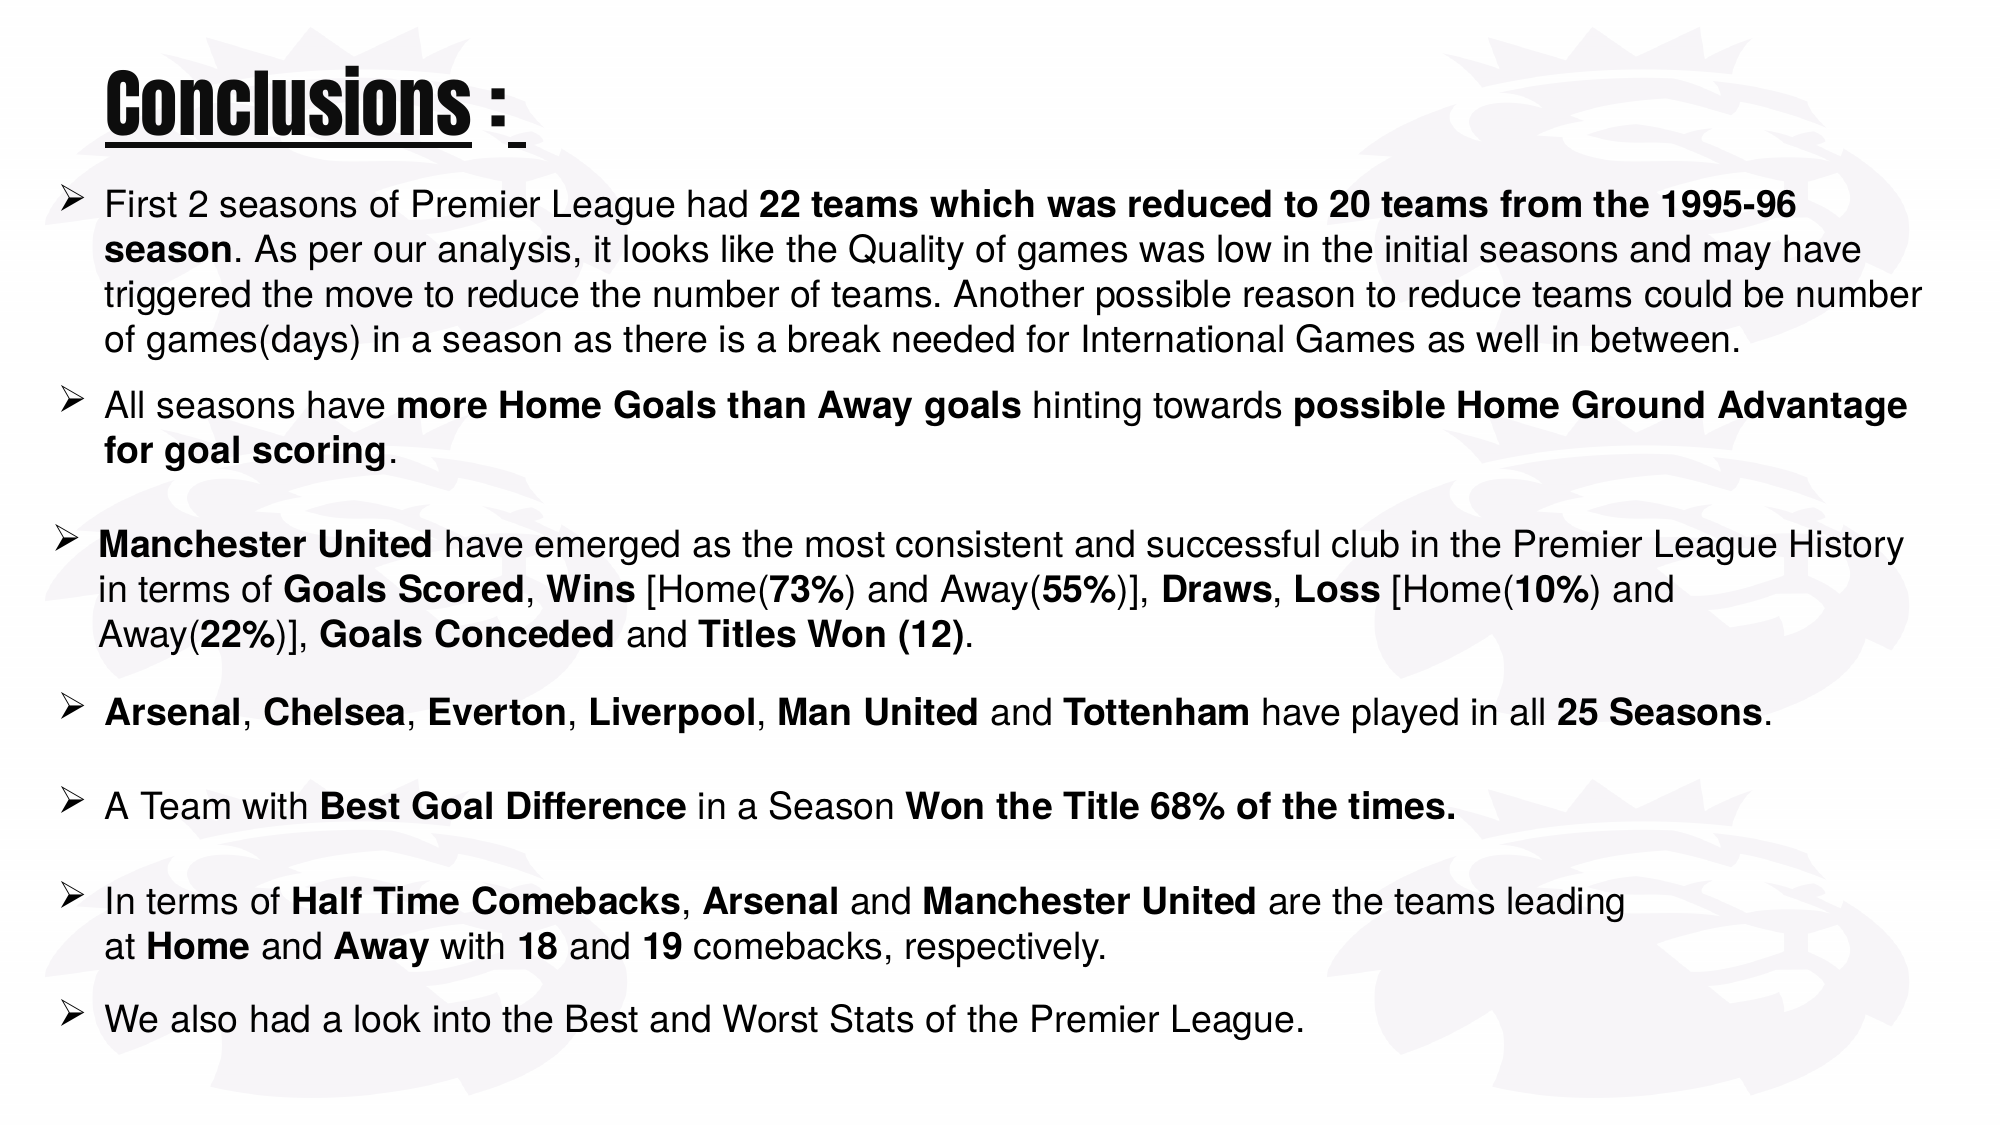

Conclusions :
First 2 seasons of Premier League had 22 teams which was reduced to 20 teams from the 1995-96 season. As per our analysis, it looks like the Quality of games was low in the initial seasons and may have triggered the move to reduce the number of teams. Another possible reason to reduce teams could be number of games(days) in a season as there is a break needed for International Games as well in between.
All seasons have more Home Goals than Away goals hinting towards possible Home Ground Advantage for goal scoring.
Manchester United have emerged as the most consistent and successful club in the Premier League History in terms of Goals Scored, Wins [Home(73%) and Away(55%)], Draws, Loss [Home(10%) and Away(22%)], Goals Conceded and Titles Won (12).

Arsenal, Chelsea, Everton, Liverpool, Man United and Tottenham have played in all 25 Seasons.
A Team with Best Goal Difference in a Season Won the Title 68% of the times.
In terms of Half Time Comebacks, Arsenal and Manchester United are the teams leading at Home and Away with 18 and 19 comebacks, respectively.
We also had a look into the Best and Worst Stats of the Premier League.